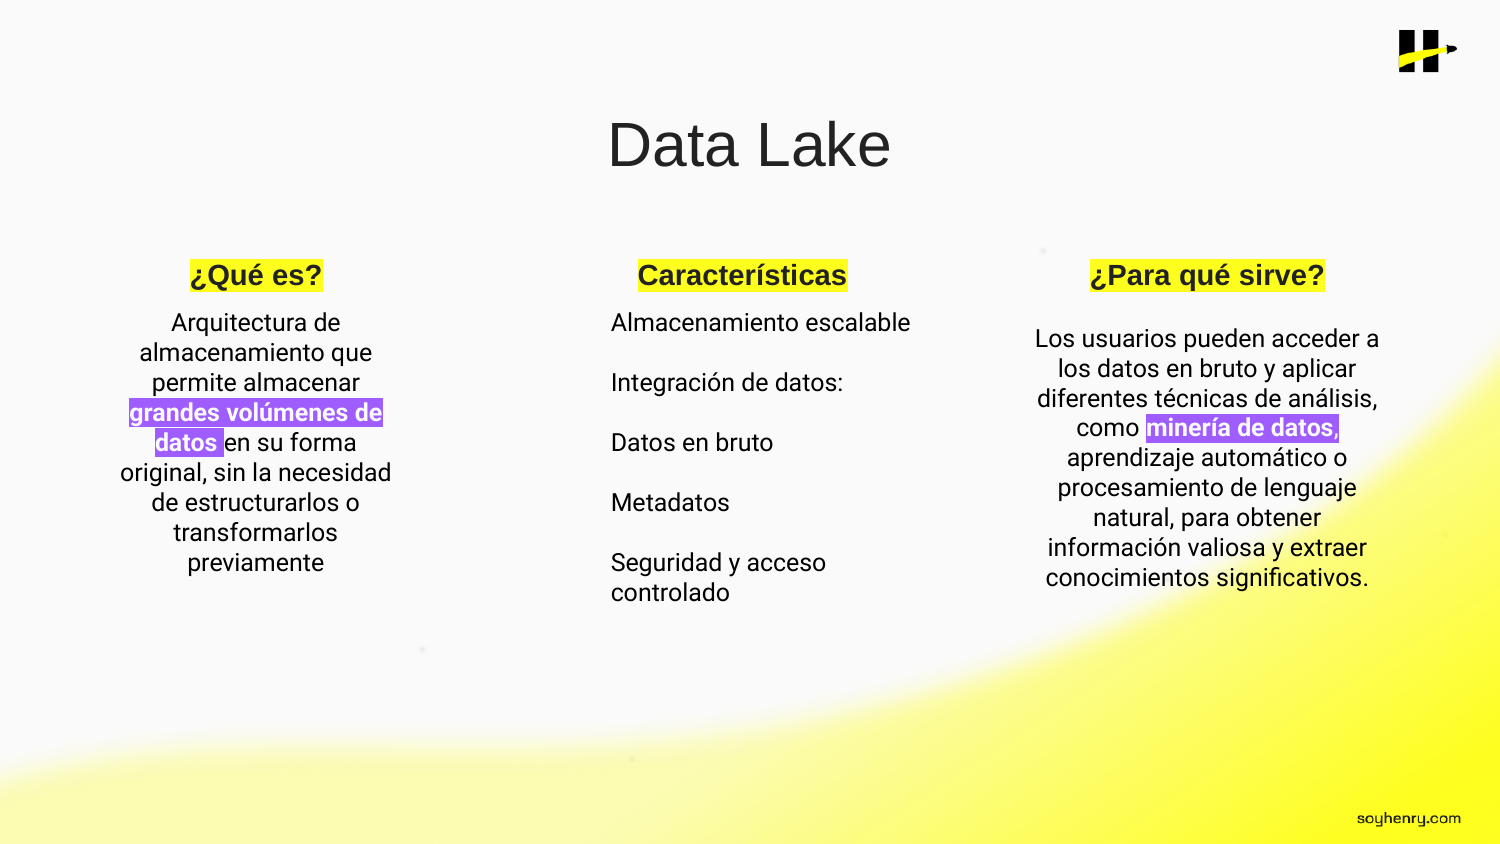

Data Lake
¿Qué es?
Características
¿Para qué sirve?
Arquitectura de almacenamiento que permite almacenar grandes volúmenes de datos en su forma original, sin la necesidad de estructurarlos o transformarlos previamente
Almacenamiento escalable

Integración de datos:

Datos en bruto

Metadatos

Seguridad y acceso controlado
Los usuarios pueden acceder a los datos en bruto y aplicar diferentes técnicas de análisis, como minería de datos, aprendizaje automático o procesamiento de lenguaje natural, para obtener información valiosa y extraer conocimientos significativos.